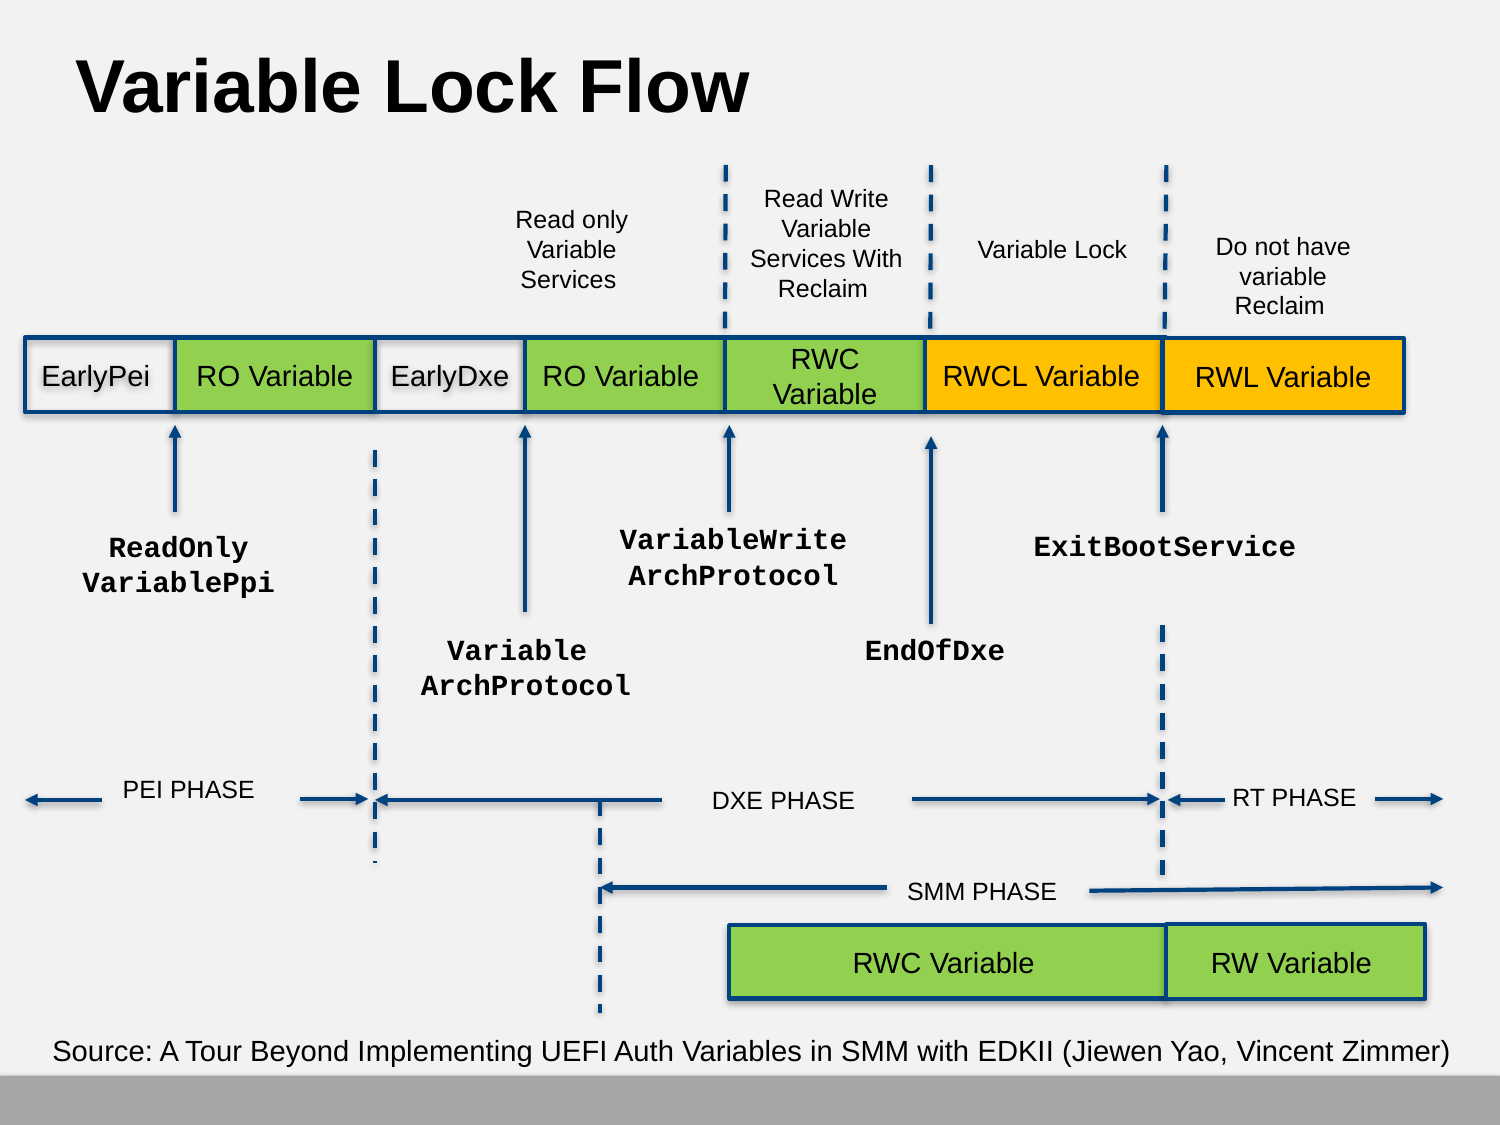

# Variable Lock Flow
Read Write Variable Services With Reclaim
Read only Variable Services
Do not have variable Reclaim
Variable Lock
EarlyPei
RO Variable
EarlyDxe
RO Variable
RWC Variable
RWCL Variable
RWL Variable
VariableWrite
ArchProtocol
ExitBootService
ReadOnly
VariablePpi
EndOfDxe
Variable
ArchProtocol
PEI PHASE
RT PHASE
DXE PHASE
SMM PHASE
RW Variable
RWC Variable
Source: A Tour Beyond Implementing UEFI Auth Variables in SMM with EDKII (Jiewen Yao, Vincent Zimmer)